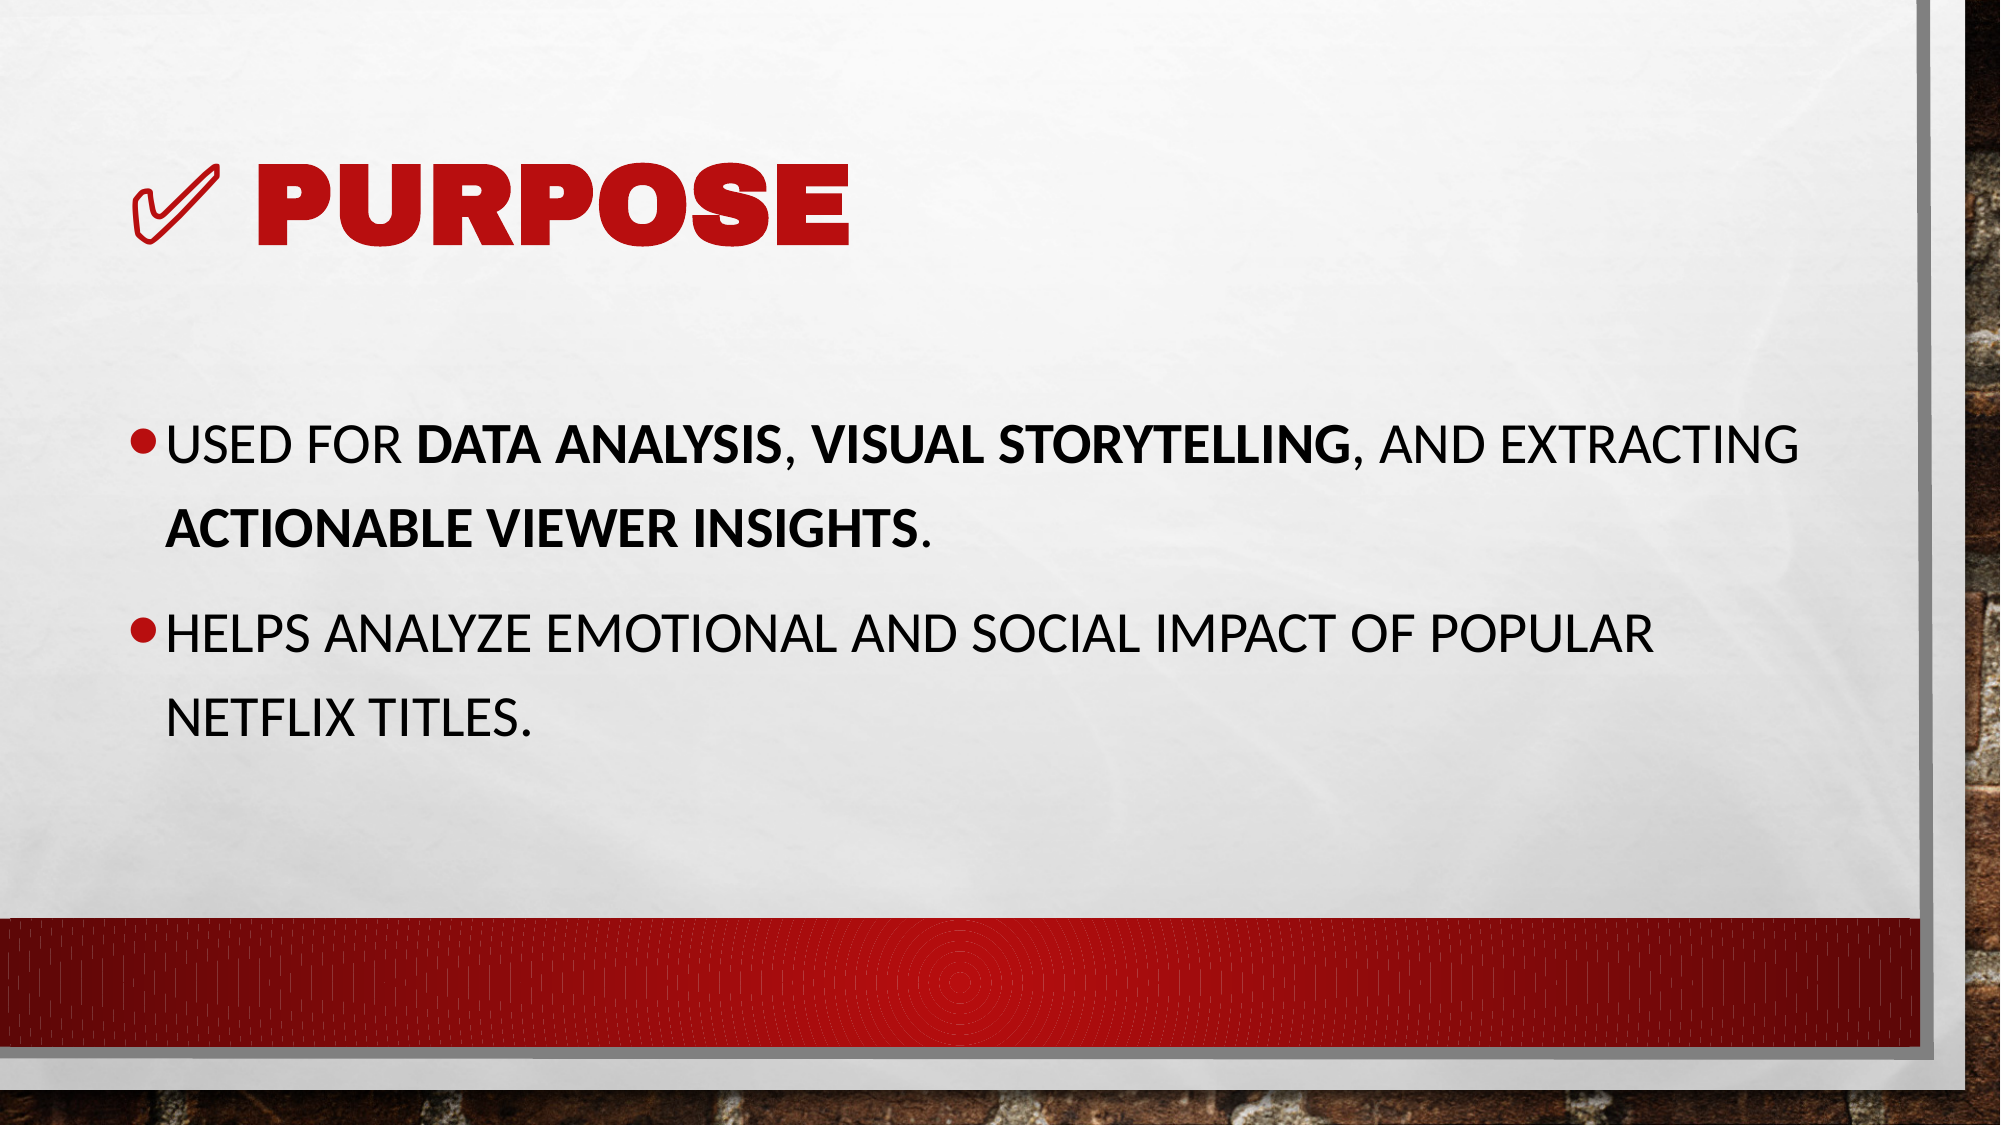

# ✅ Purpose
Used for data analysis, visual storytelling, and extracting actionable viewer insights.
Helps analyze emotional and social impact of popular Netflix titles.